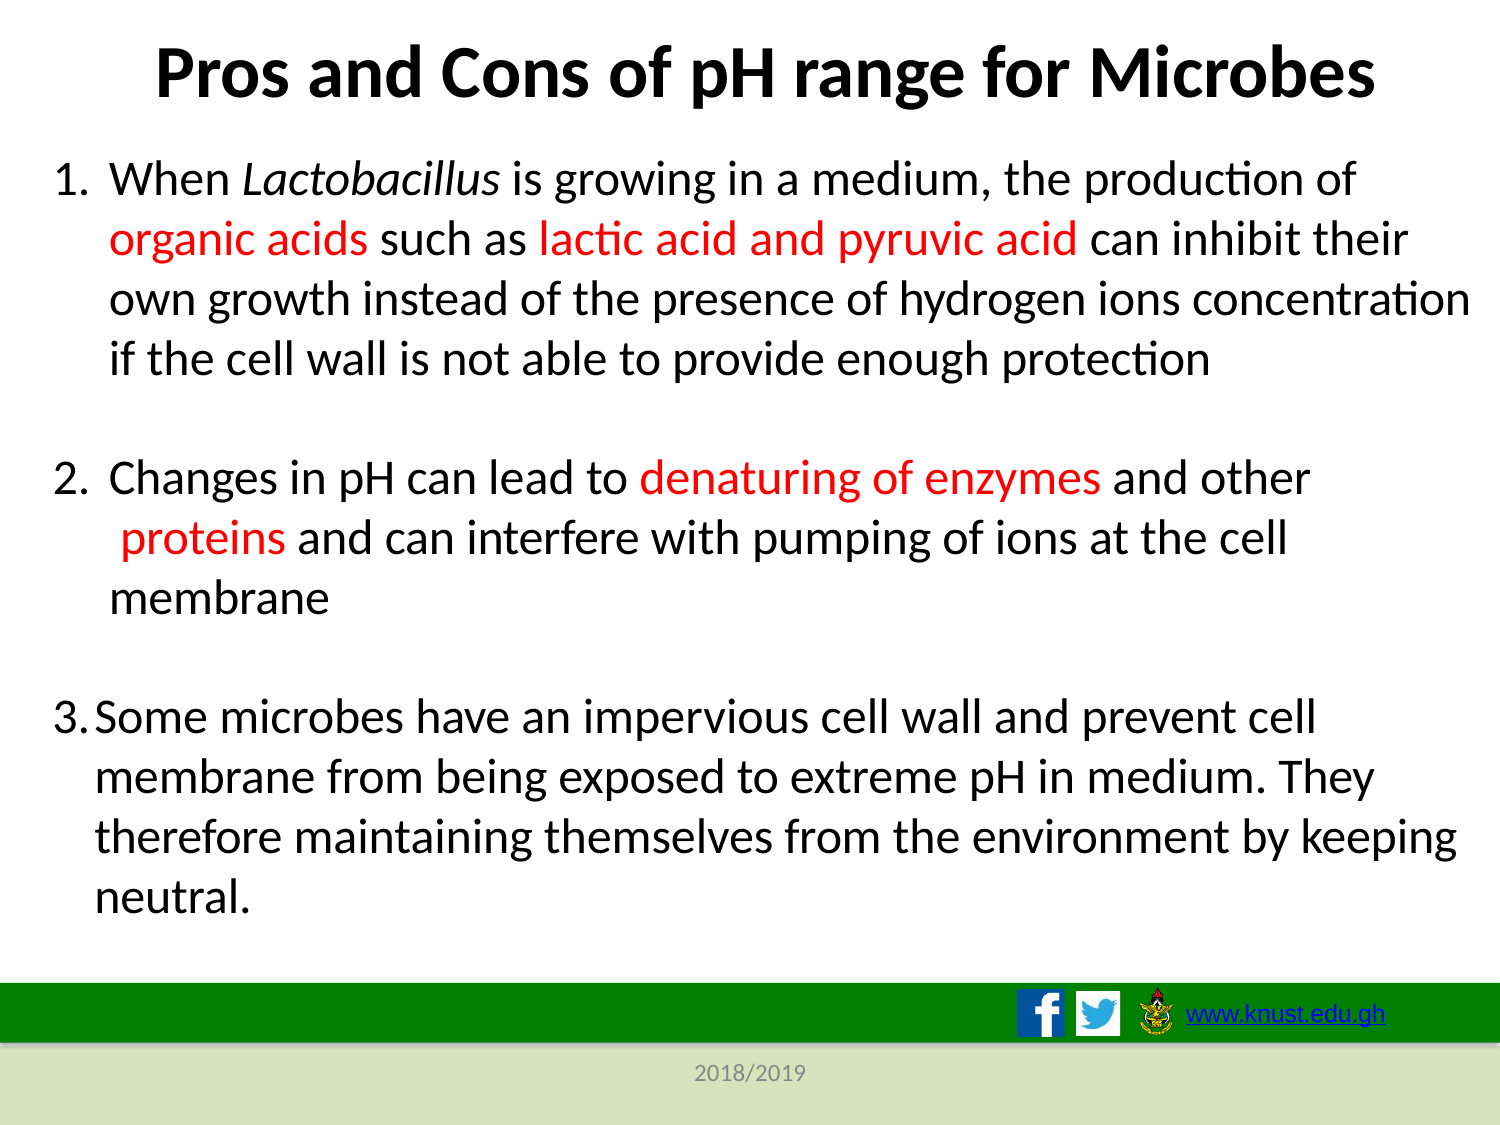

# Pros and Cons of pH range for Microbes
When Lactobacillus is growing in a medium, the production of  organic acids such as lactic acid and pyruvic acid can inhibit their  own growth instead of the presence of hydrogen ions concentration  if the cell wall is not able to provide enough protection

Changes in pH can lead to denaturing of enzymes and other  proteins and can interfere with pumping of ions at the cell  membrane

Some microbes have an impervious cell wall and prevent cell  membrane from being exposed to extreme pH in medium. They  therefore maintaining themselves from the environment by keeping  neutral.

www.knust.edu.gh
2018/2019